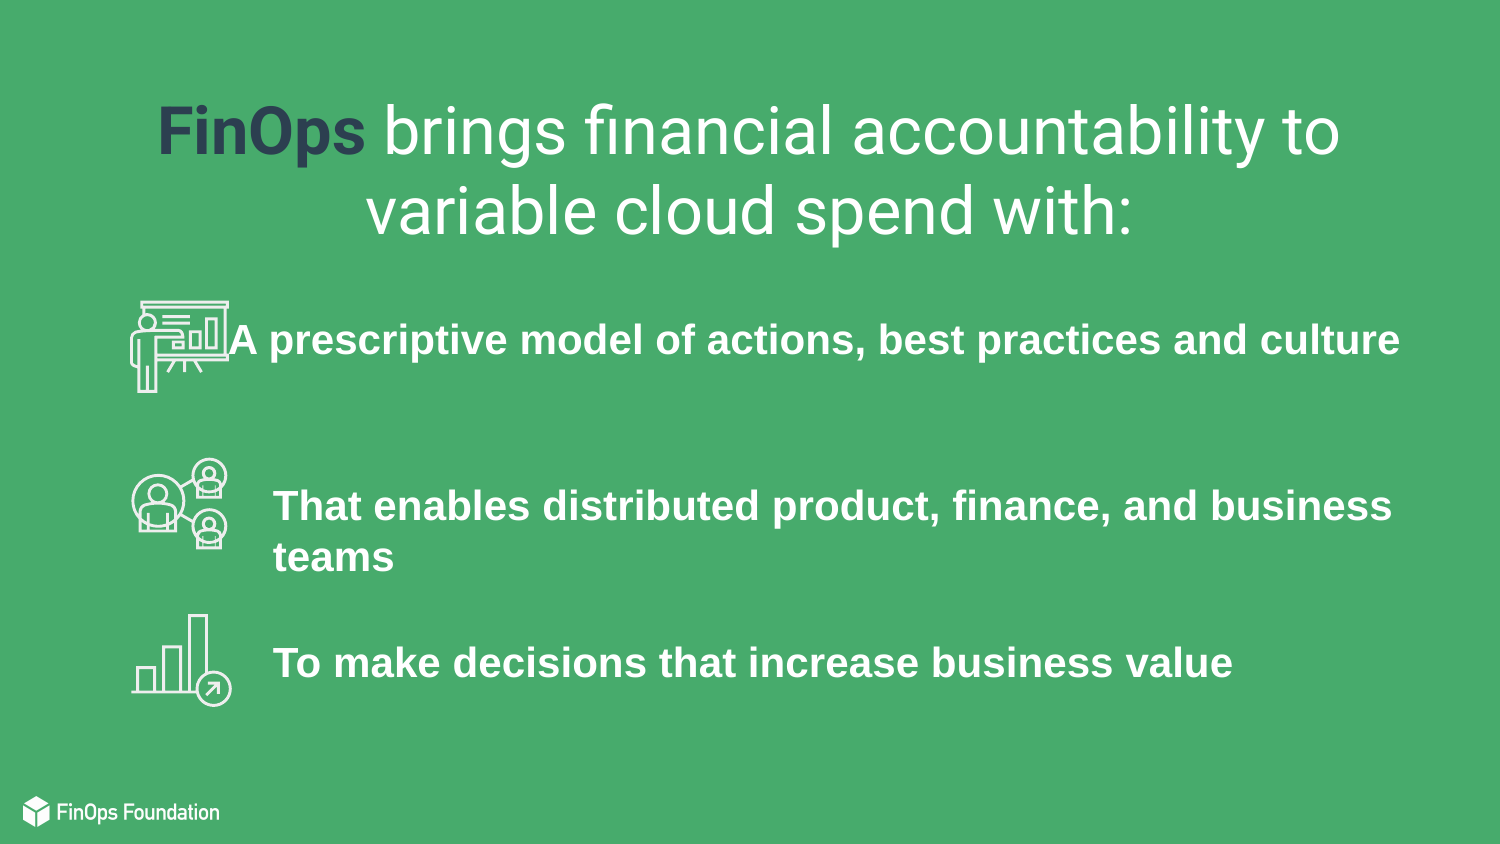

# FinOps brings financial accountability to variable cloud spend with:

A prescriptive model of actions, best practices and culture

That enables distributed product, finance, and business teams

To make decisions that increase business value